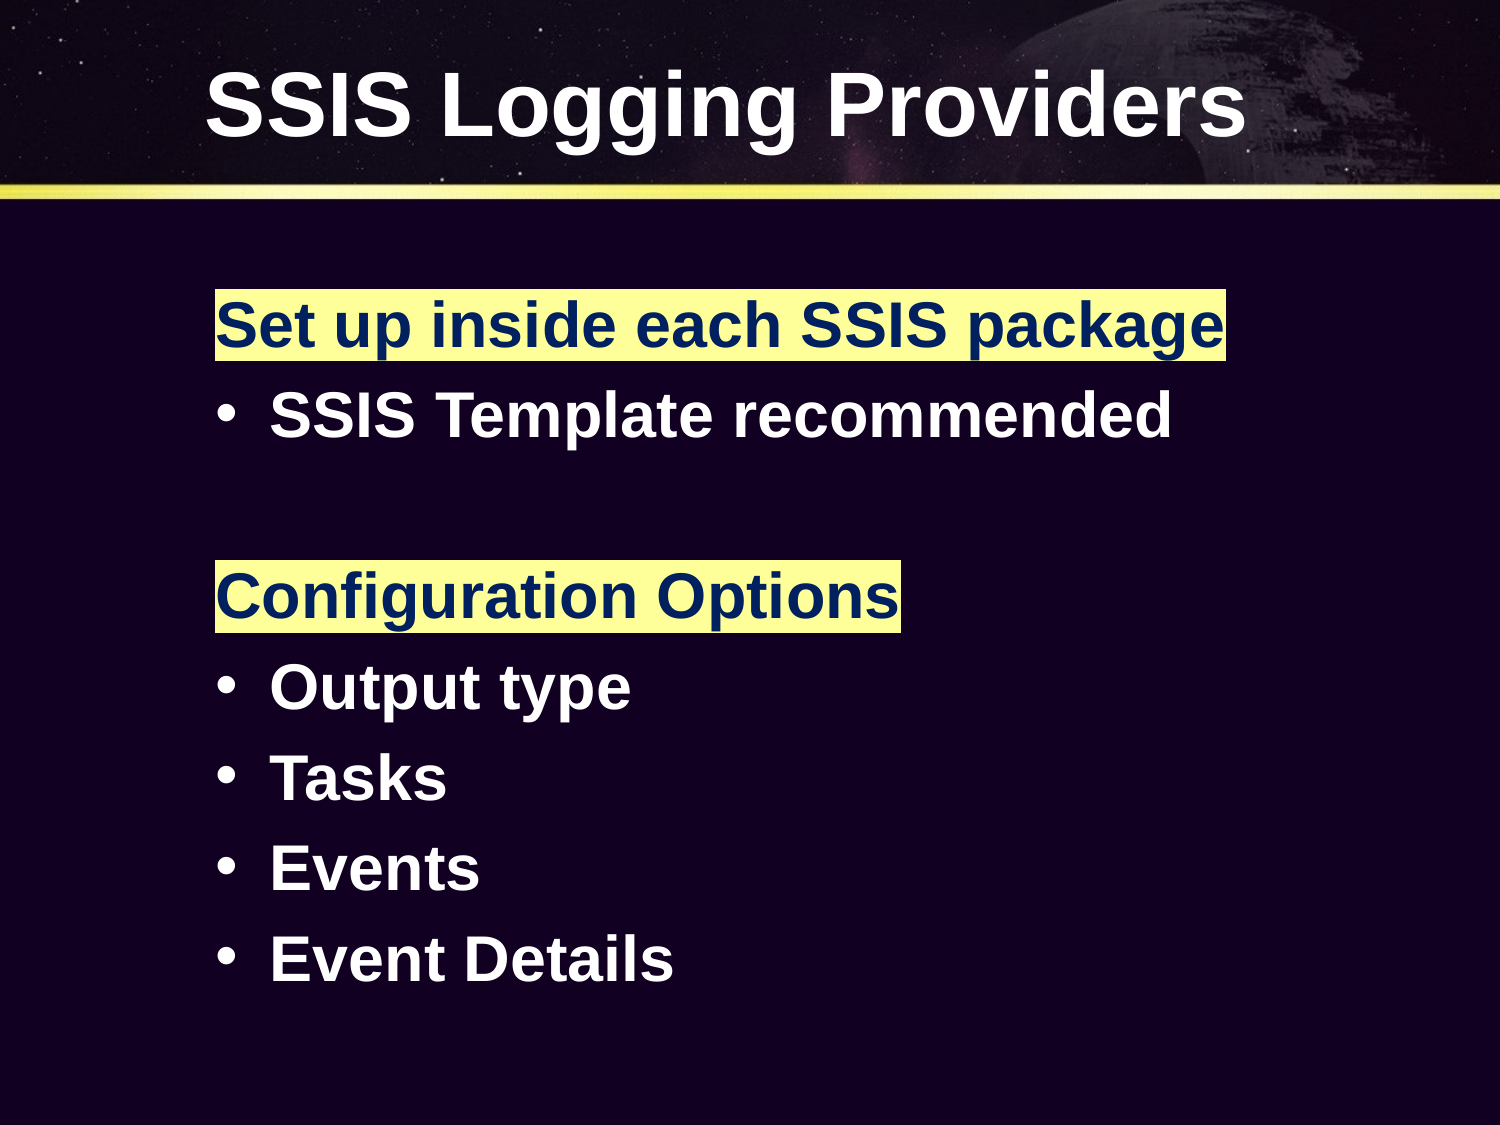

# SSIS Logging Providers
Set up inside each SSIS package
SSIS Template recommended

Configuration Options
Output type
Tasks
Events
Event Details